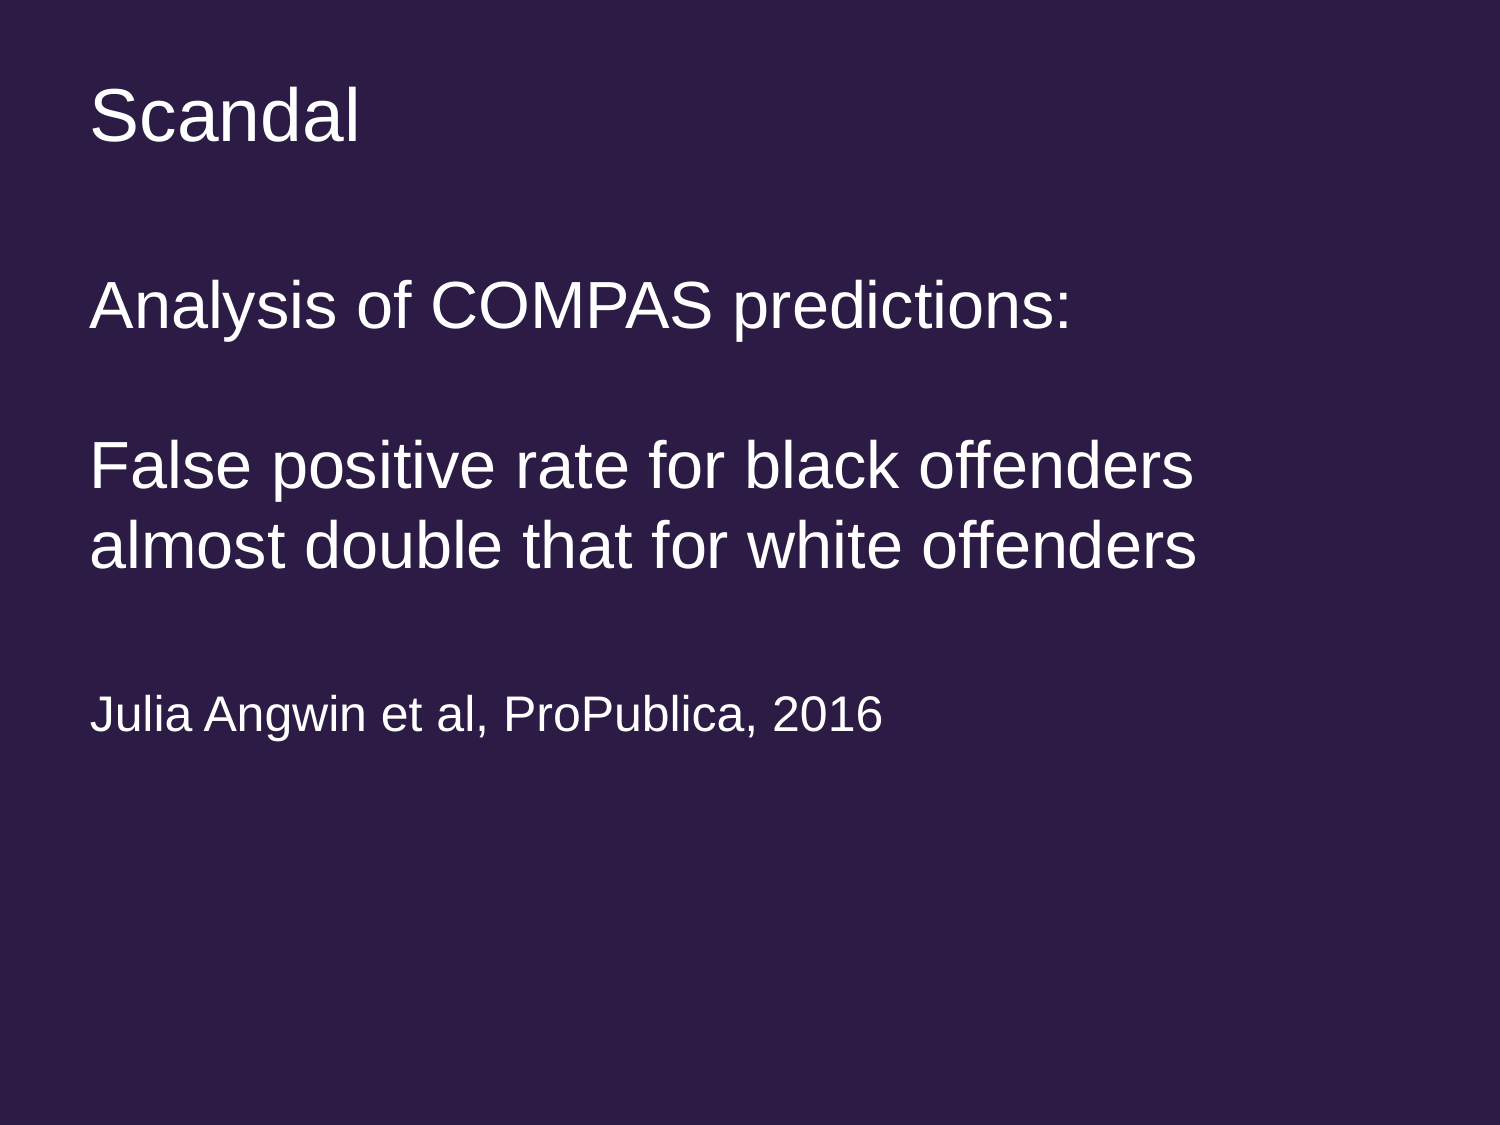

# Scandal

Analysis of COMPAS predictions:

False positive rate for black offenders almost double that for white offenders

Julia Angwin et al, ProPublica, 2016